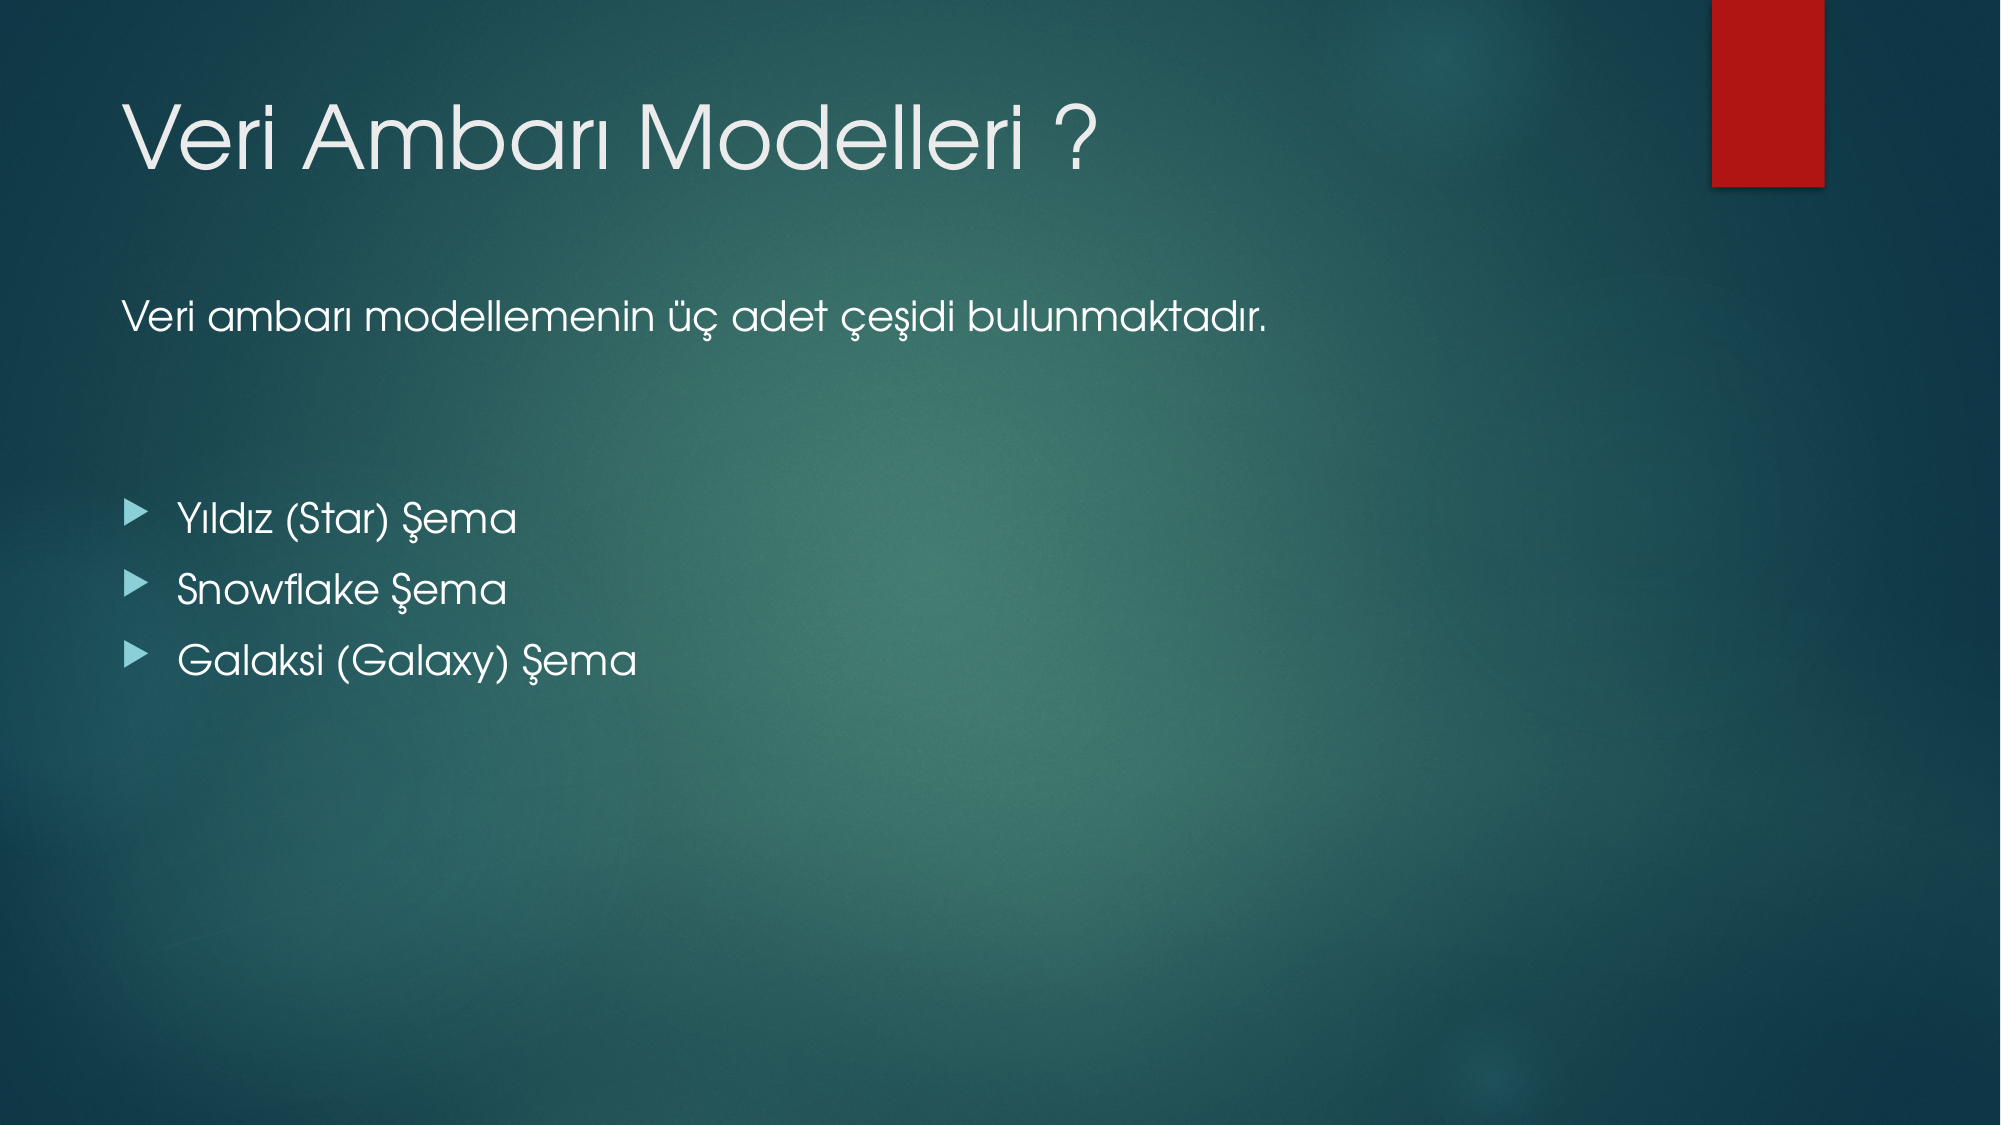

# Veri Ambarı Modelleri ?
Veri ambarı modellemenin üç adet çeşidi bulunmaktadır.
Yıldız (Star) Şema
Snowflake Şema
Galaksi (Galaxy) Şema